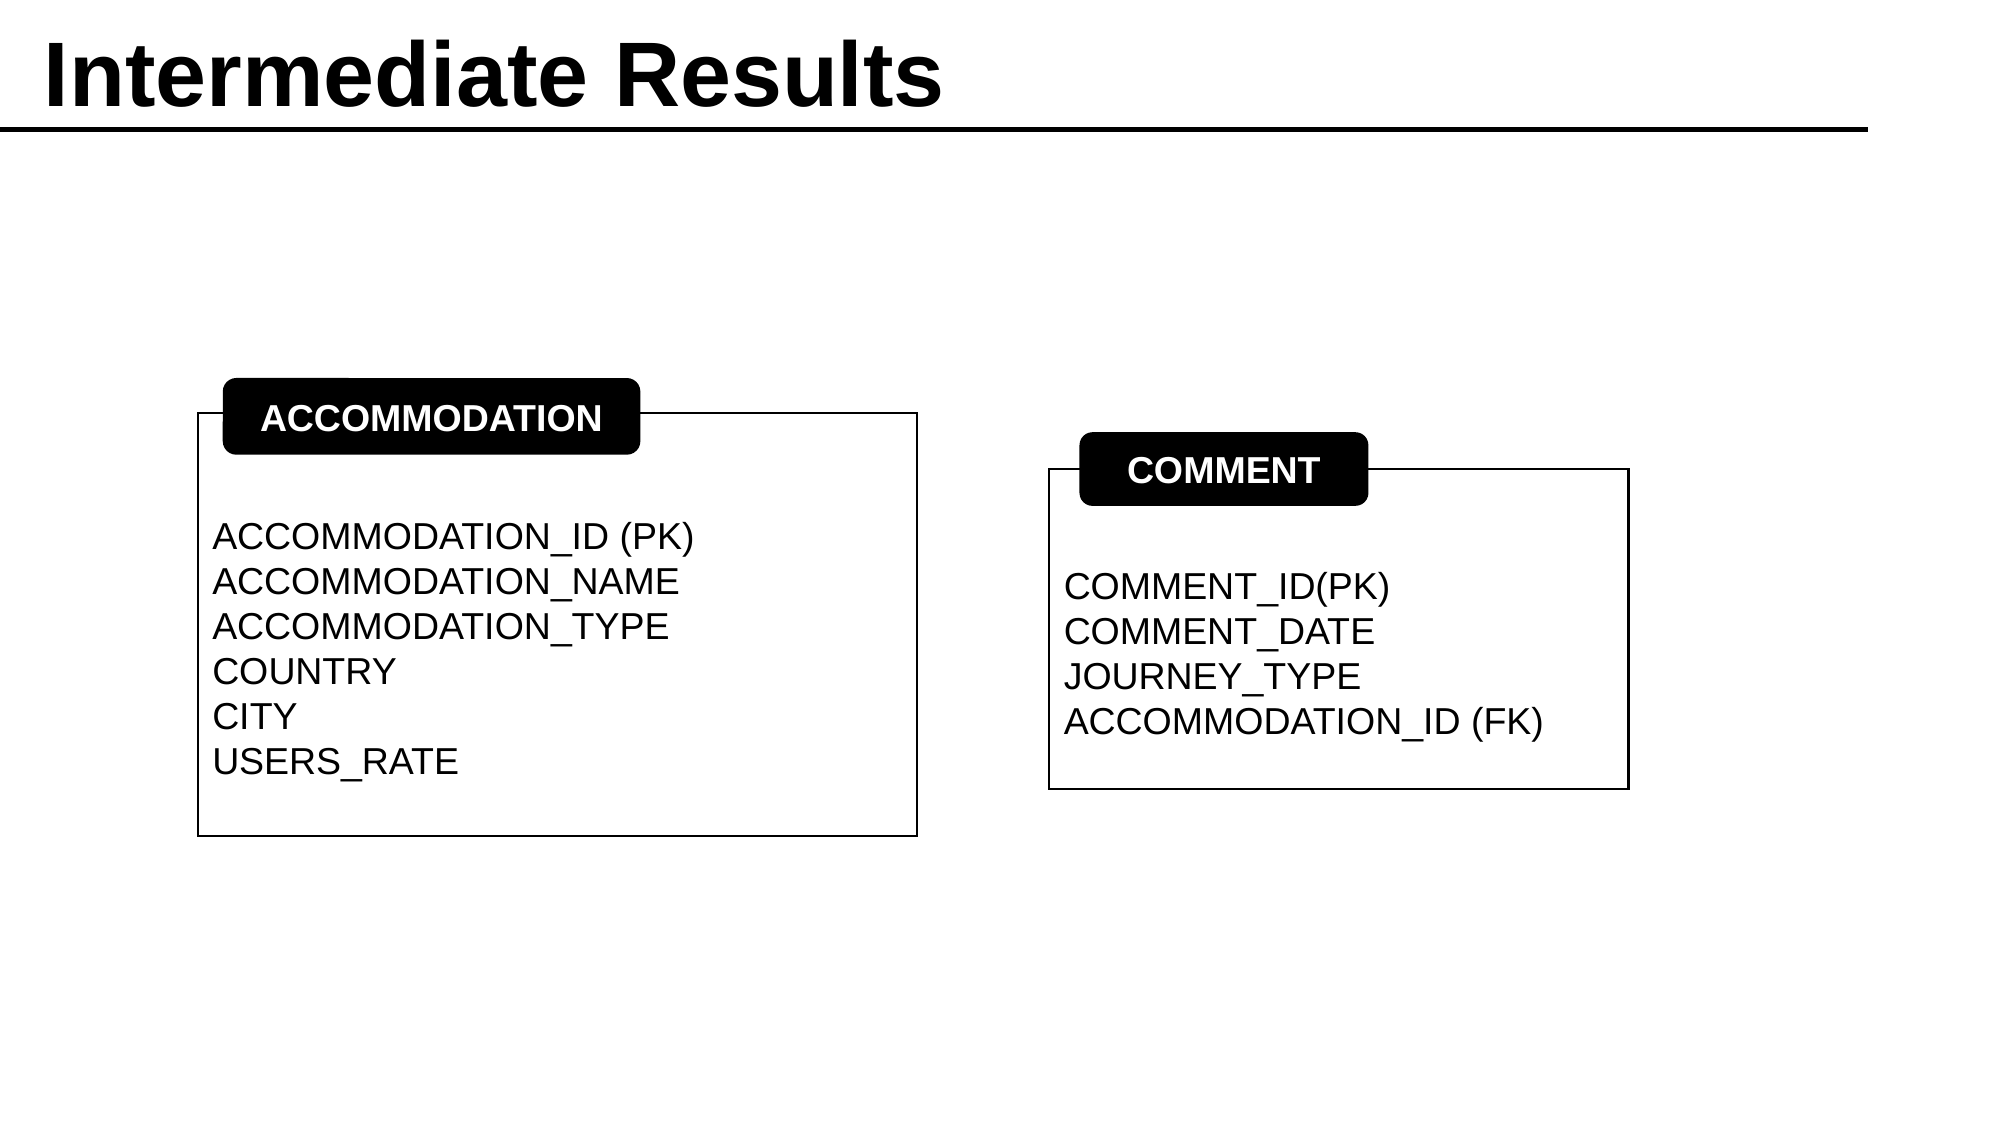

Intermediate Results
ACCOMMODATION

ACCOMMODATION_ID (PK)
ACCOMMODATION_NAME
ACCOMMODATION_TYPE
COUNTRY
CITY
USERS_RATE

COMMENT

COMMENT_ID(PK)
COMMENT_DATE
JOURNEY_TYPE
ACCOMMODATION_ID (FK)